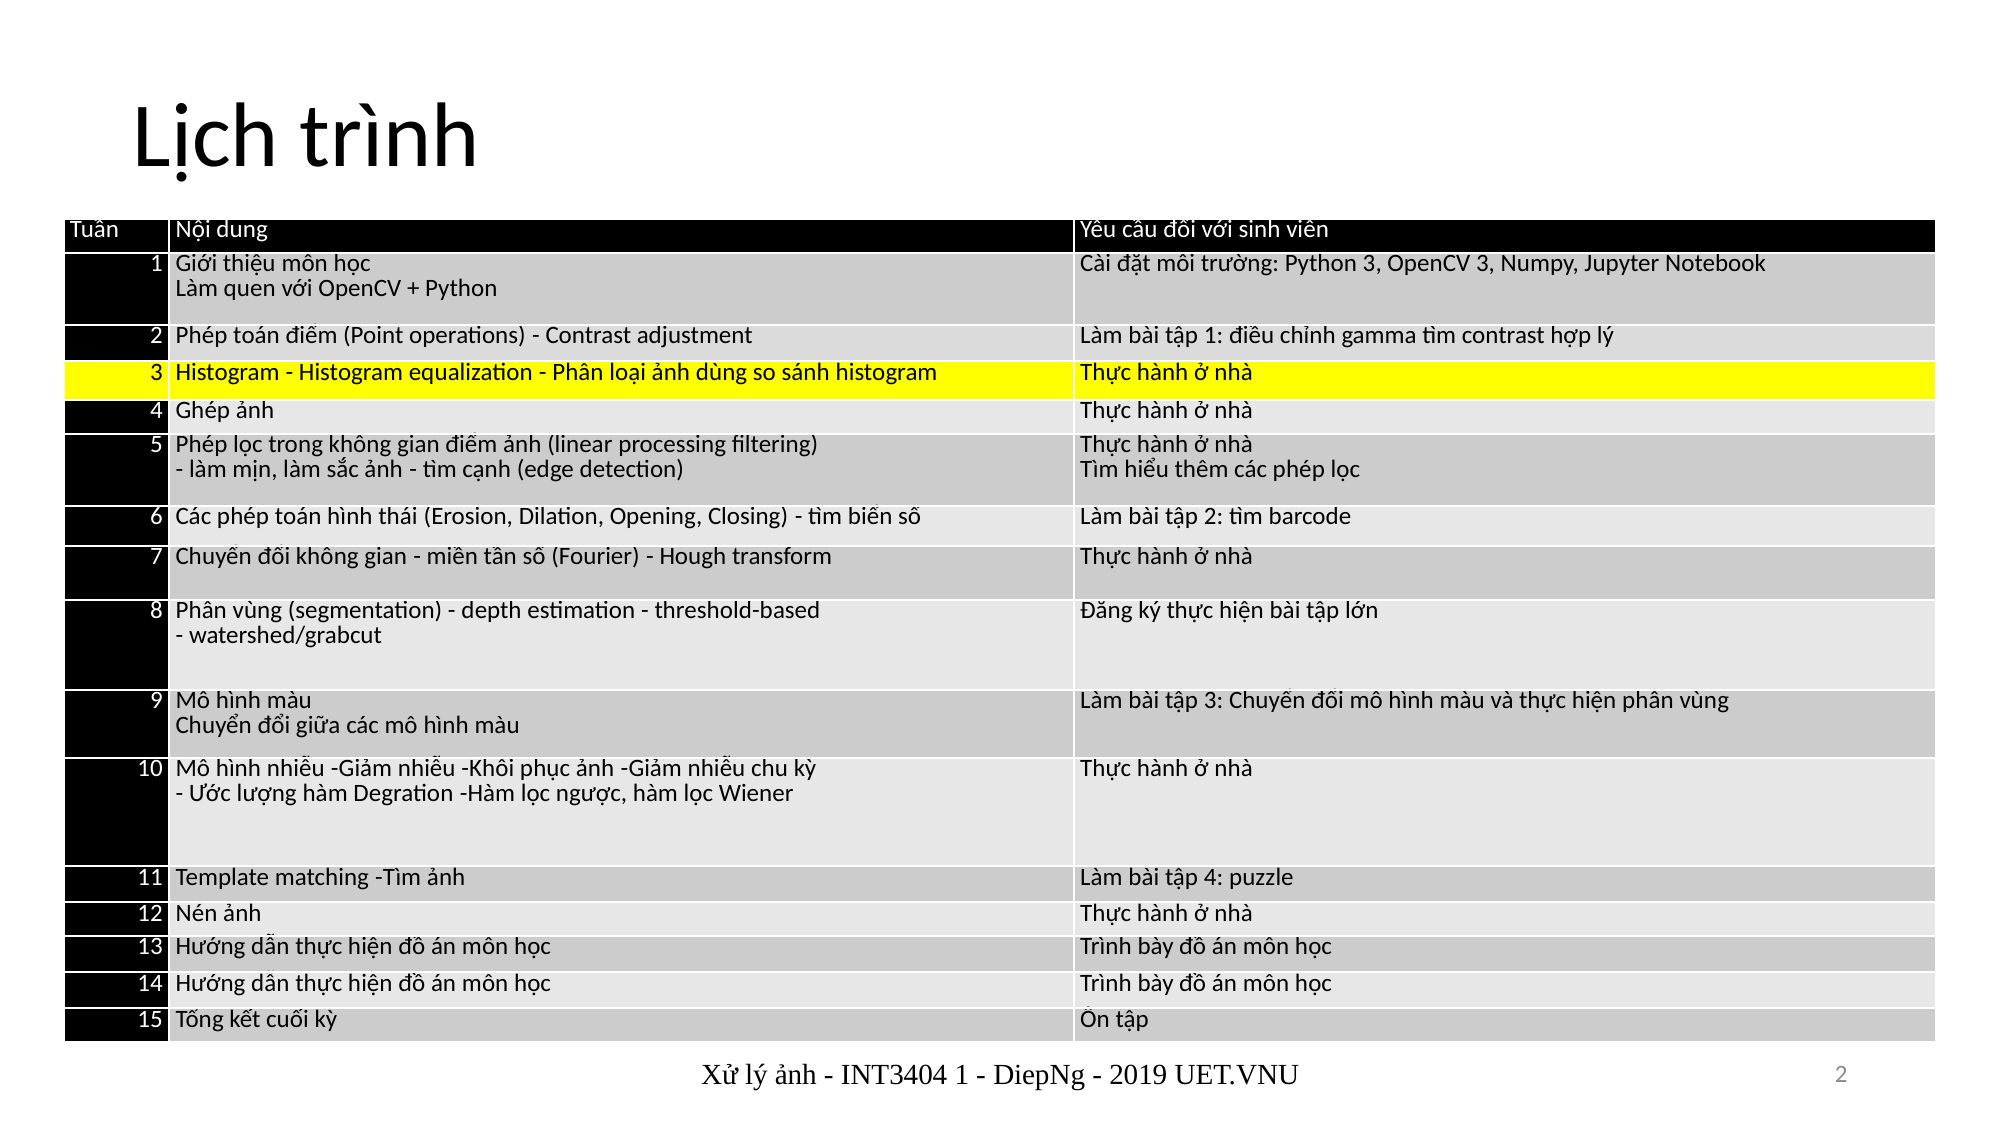

# Lịch trình
| Tuần | Nội dung | Yêu cầu đối với sinh viên |
| --- | --- | --- |
| 1 | Giới thiệu môn học Làm quen với OpenCV + Python | Cài đặt môi trường: Python 3, OpenCV 3, Numpy, Jupyter Notebook |
| 2 | Phép toán điểm (Point operations) - Contrast adjustment | Làm bài tập 1: điều chỉnh gamma tìm contrast hợp lý |
| 3 | Histogram - Histogram equalization - Phân loại ảnh dùng so sánh histogram | Thực hành ở nhà |
| 4 | Ghép ảnh | Thực hành ở nhà |
| 5 | Phép lọc trong không gian điểm ảnh (linear processing filtering) - làm mịn, làm sắc ảnh - tìm cạnh (edge detection) | Thực hành ở nhà Tìm hiểu thêm các phép lọc |
| 6 | Các phép toán hình thái (Erosion, Dilation, Opening, Closing) - tìm biển số | Làm bài tập 2: tìm barcode |
| 7 | Chuyển đổi không gian - miền tần số (Fourier) - Hough transform | Thực hành ở nhà |
| 8 | Phân vùng (segmentation) - depth estimation - threshold-based - watershed/grabcut | Đăng ký thực hiện bài tập lớn |
| 9 | Mô hình màu Chuyển đổi giữa các mô hình màu | Làm bài tập 3: Chuyển đổi mô hình màu và thực hiện phân vùng |
| 10 | Mô hình nhiễu -Giảm nhiễu -Khôi phục ảnh -Giảm nhiễu chu kỳ - Ước lượng hàm Degration -Hàm lọc ngược, hàm lọc Wiener | Thực hành ở nhà |
| 11 | Template matching -Tìm ảnh | Làm bài tập 4: puzzle |
| 12 | Nén ảnh | Thực hành ở nhà |
| 13 | Hướng dẫn thực hiện đồ án môn học | Trình bày đồ án môn học |
| 14 | Hướng dẫn thực hiện đồ án môn học | Trình bày đồ án môn học |
| 15 | Tổng kết cuối kỳ | Ôn tập |
Xử lý ảnh - INT3404 1 - DiepNg - 2019 UET.VNU
2